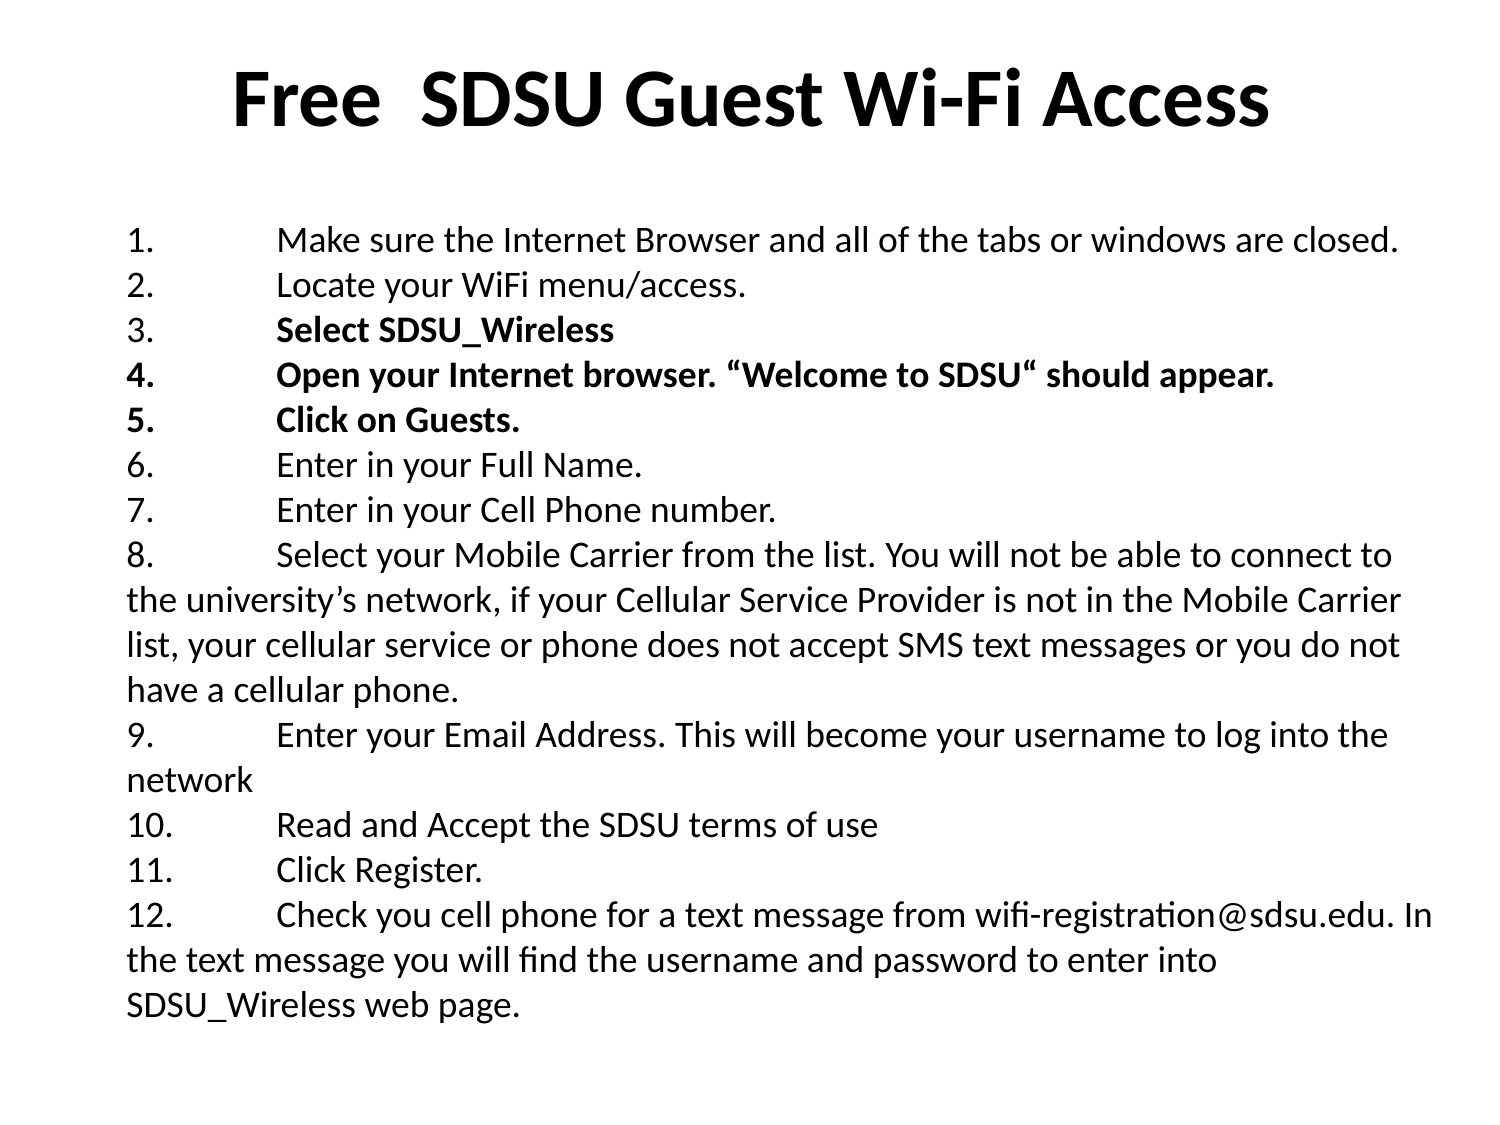

Free  SDSU Guest Wi-Fi Access
1.	Make sure the Internet Browser and all of the tabs or windows are closed.
2.	Locate your WiFi menu/access.
3.	Select SDSU_Wireless
4.	Open your Internet browser. “Welcome to SDSU“ should appear.
5.	Click on Guests.
6.	Enter in your Full Name.
7.	Enter in your Cell Phone number.
8.	Select your Mobile Carrier from the list. You will not be able to connect to the university’s network, if your Cellular Service Provider is not in the Mobile Carrier list, your cellular service or phone does not accept SMS text messages or you do not have a cellular phone.
9.	Enter your Email Address. This will become your username to log into the network
10.	Read and Accept the SDSU terms of use
11.	Click Register.
12.	Check you cell phone for a text message from wifi-registration@sdsu.edu. In the text message you will find the username and password to enter into SDSU_Wireless web page.